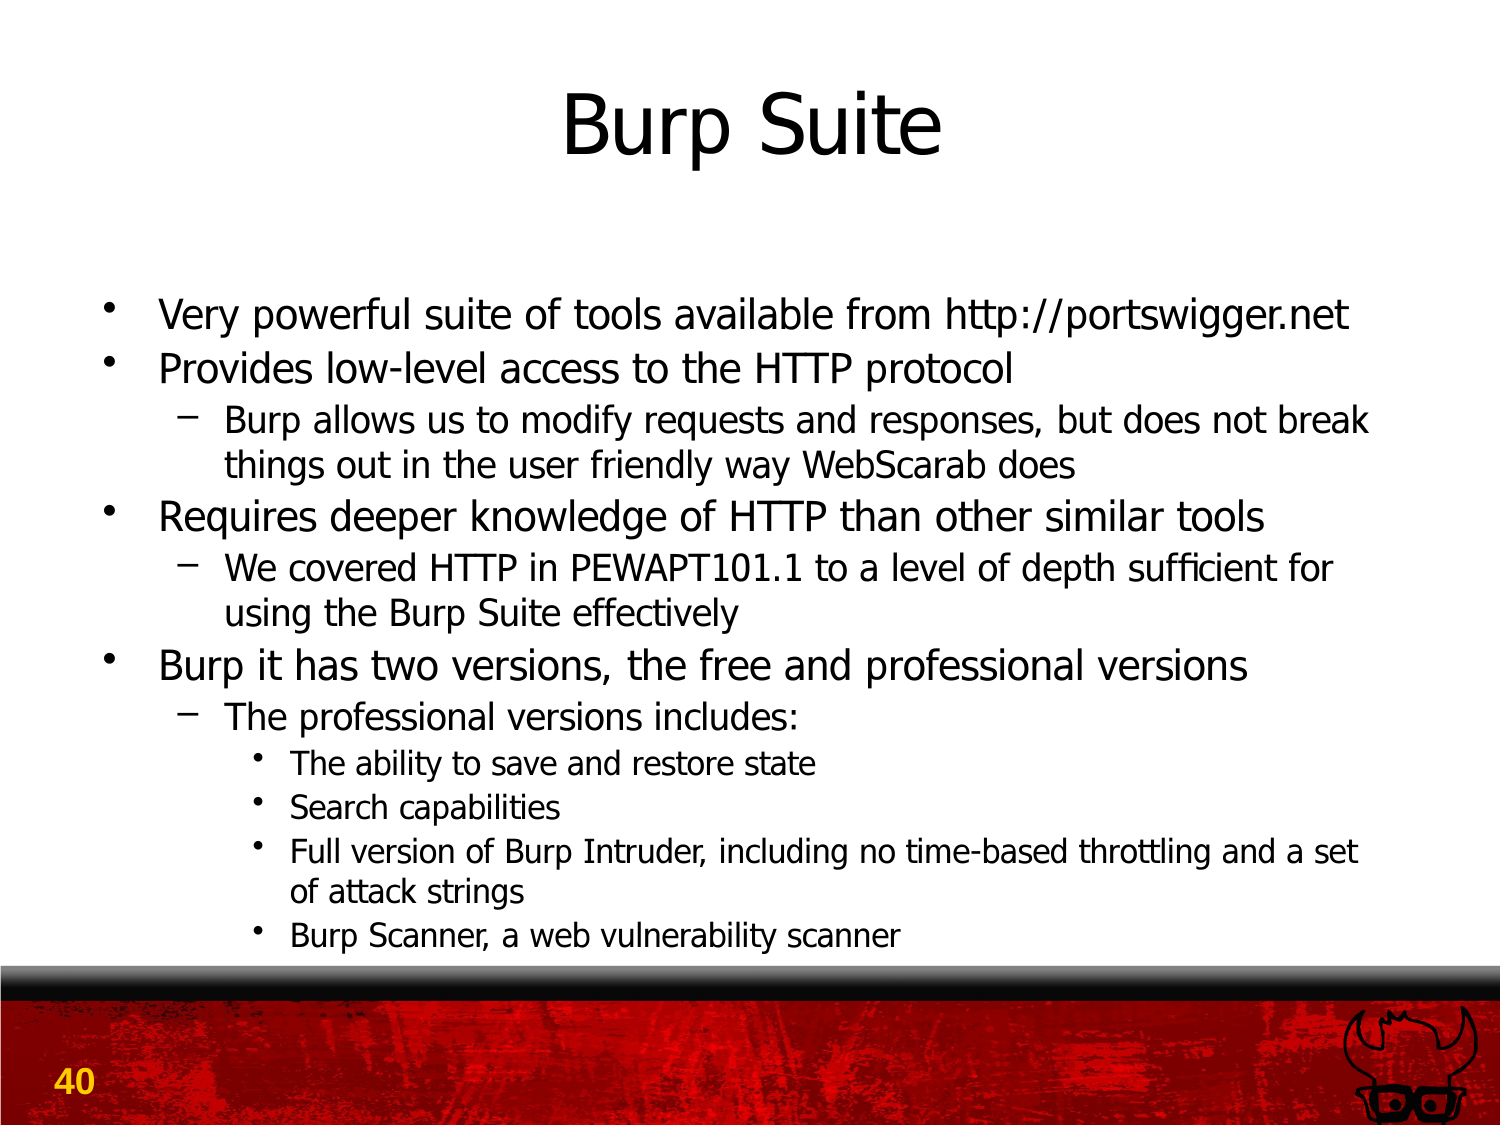

# Burp Suite
Very powerful suite of tools available from http://portswigger.net
Provides low-level access to the HTTP protocol
Burp allows us to modify requests and responses, but does not break things out in the user friendly way WebScarab does
Requires deeper knowledge of HTTP than other similar tools
We covered HTTP in PEWAPT101.1 to a level of depth sufficient for using the Burp Suite effectively
Burp it has two versions, the free and professional versions
The professional versions includes:
The ability to save and restore state
Search capabilities
Full version of Burp Intruder, including no time-based throttling and a set of attack strings
Burp Scanner, a web vulnerability scanner